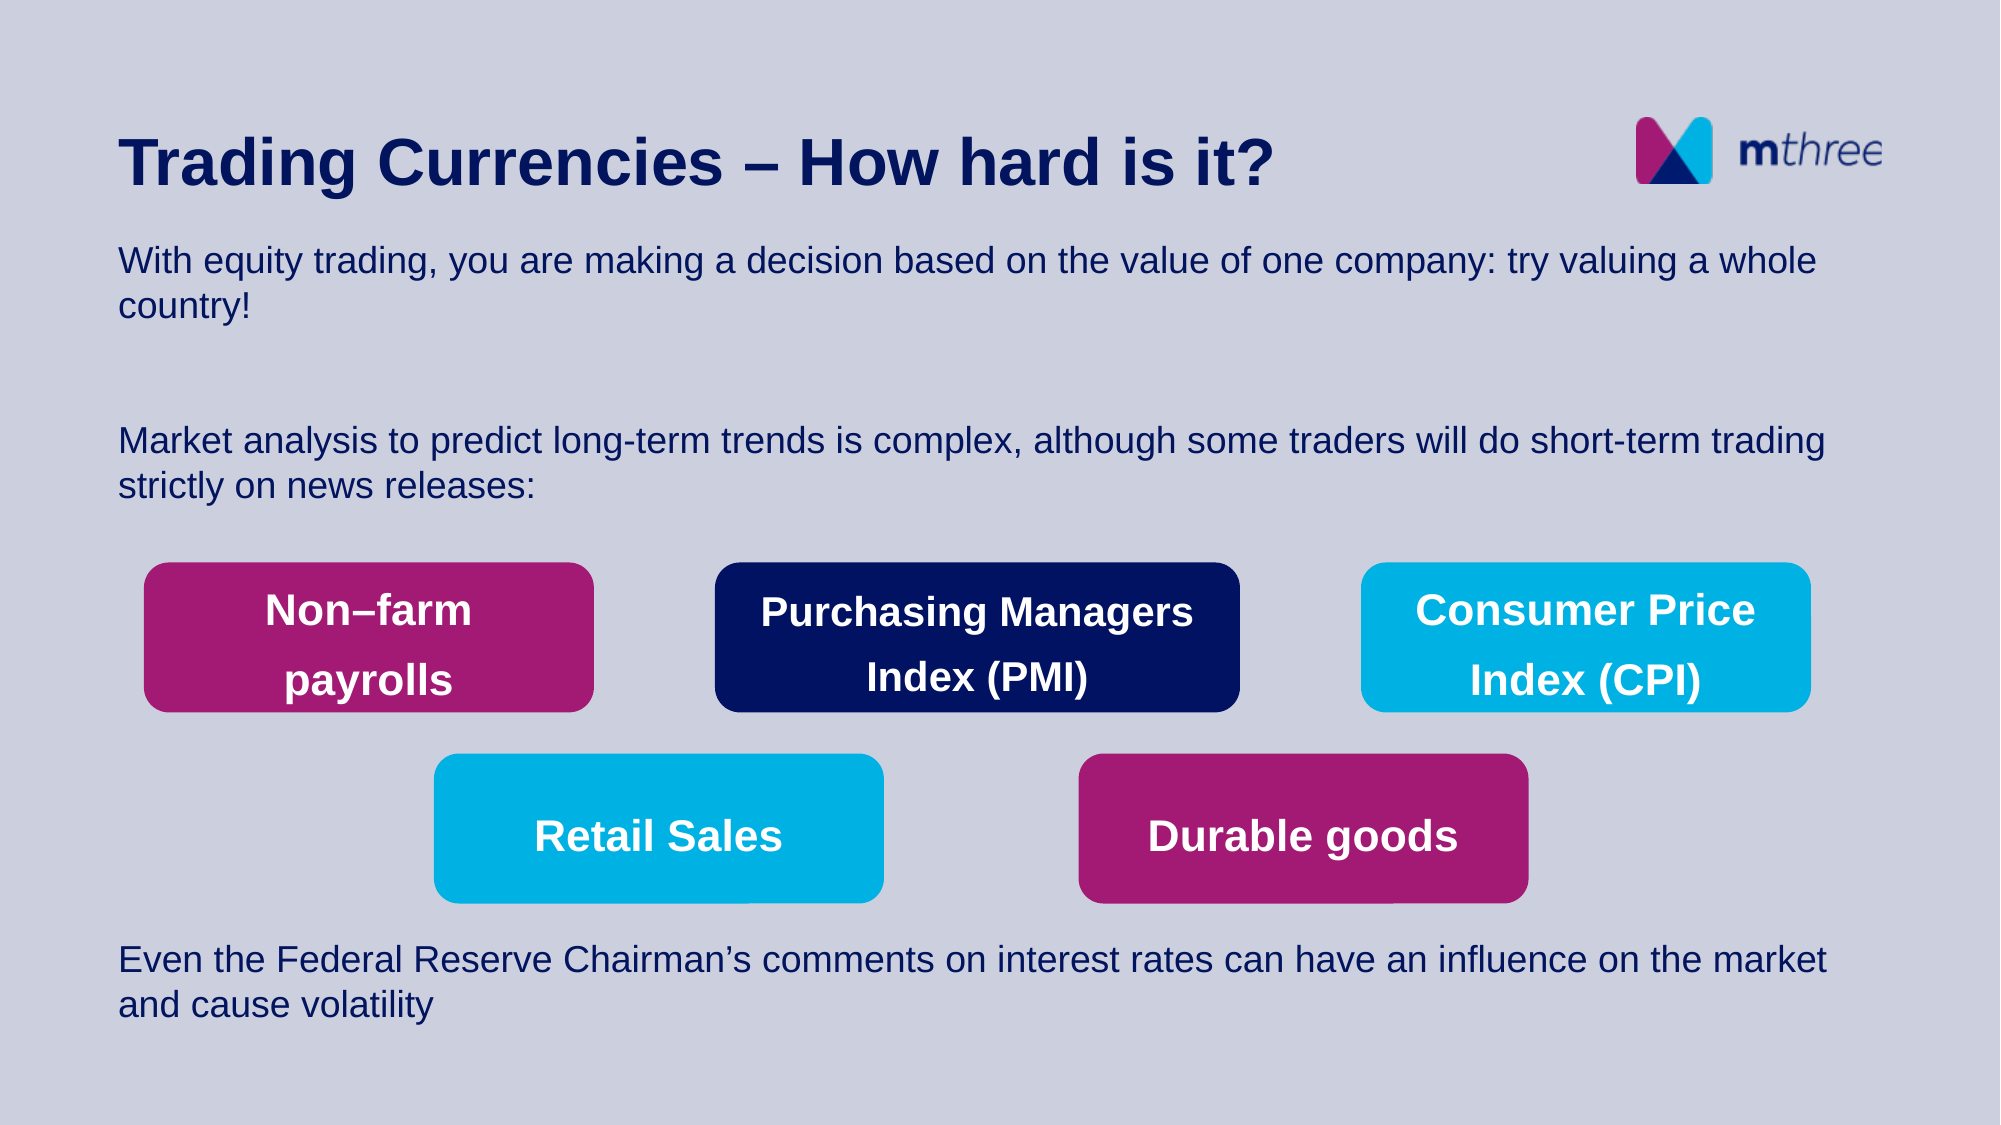

Trading Currencies – How hard is it?
With equity trading, you are making a decision based on the value of one company: try valuing a whole country!

Market analysis to predict long-term trends is complex, although some traders will do short-term trading strictly on news releases:

Even the Federal Reserve Chairman’s comments on interest rates can have an influence on the market and cause volatility

Non–farm payrolls
Purchasing Managers Index (PMI)
Consumer Price Index (CPI)
Retail Sales
Durable goods